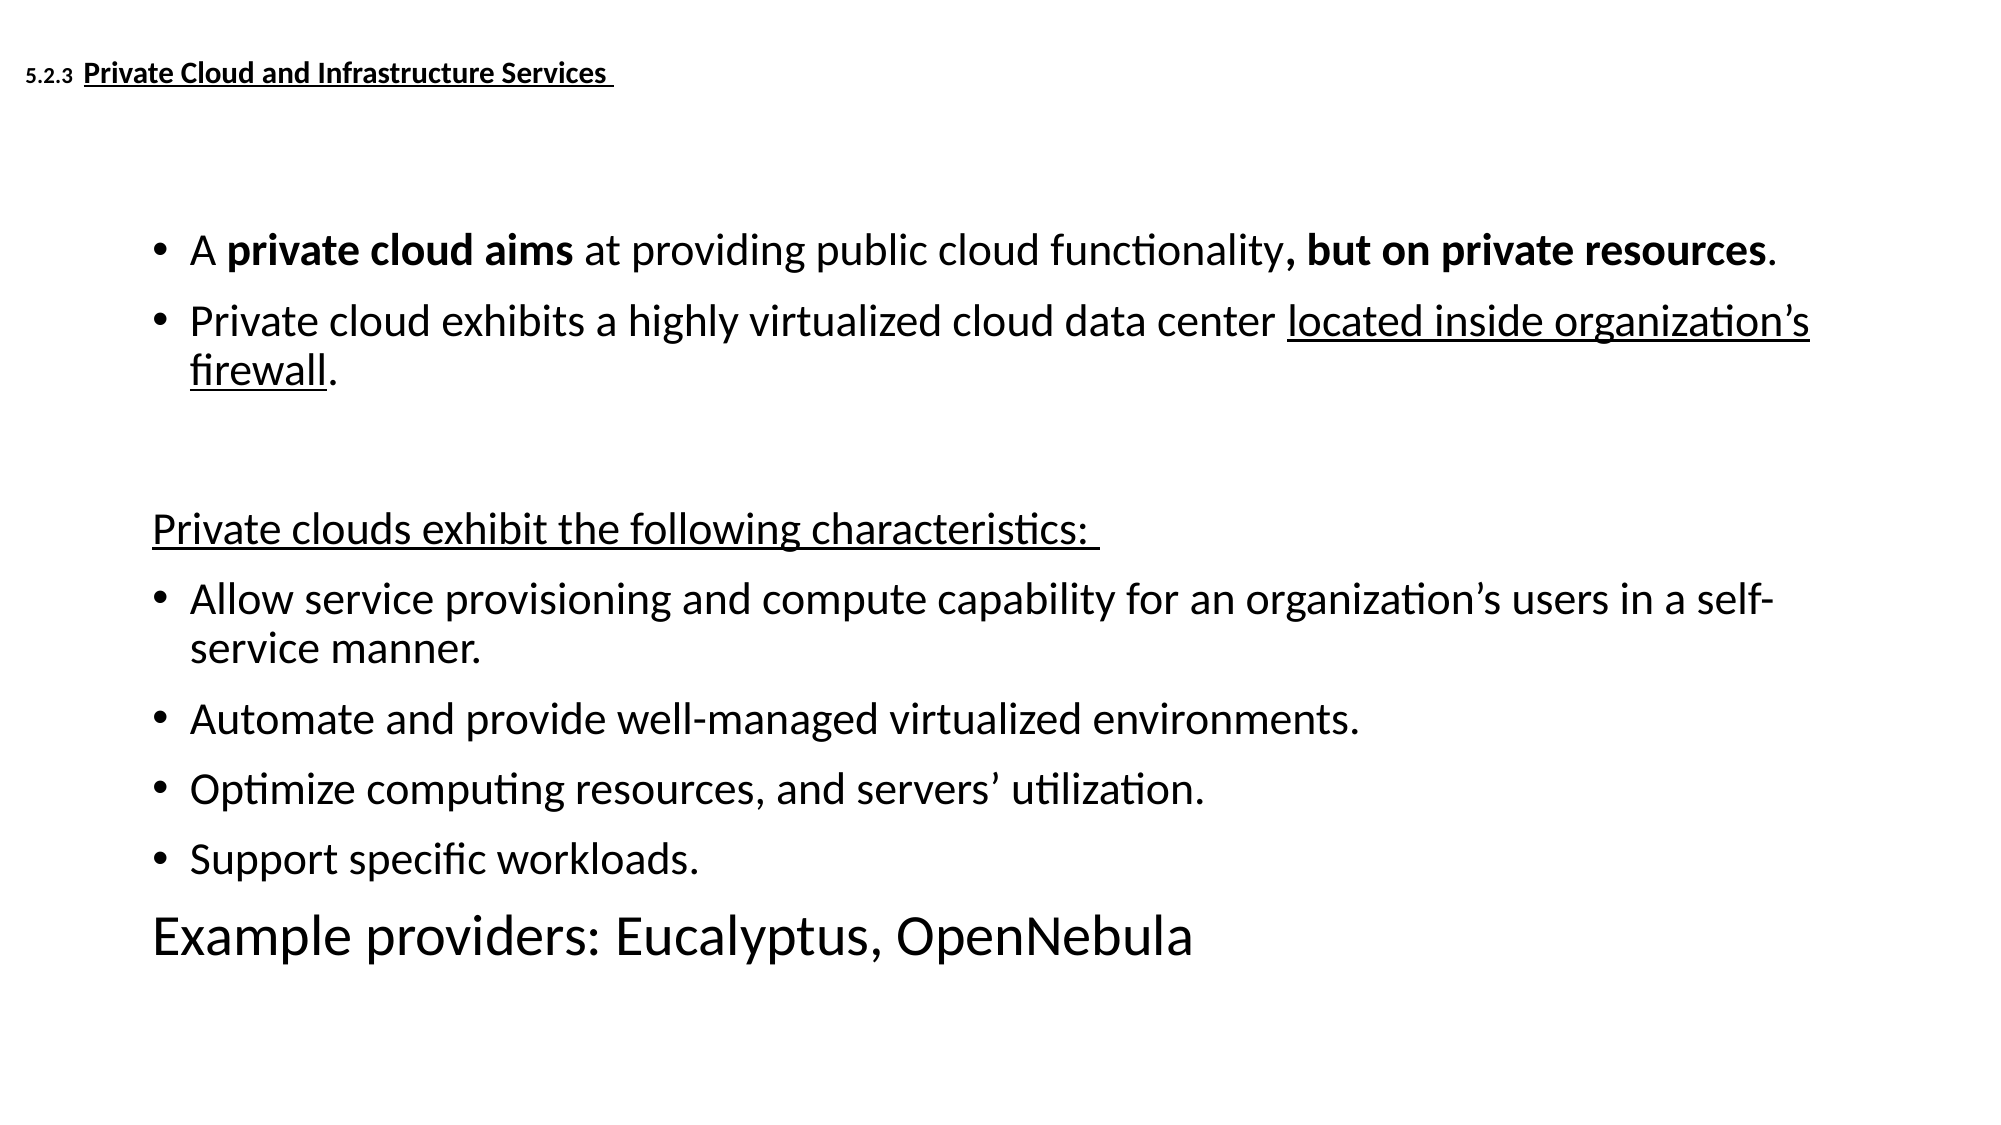

# 5.2.3  Private Cloud and Infrastructure Services

A private cloud aims at providing public cloud functionality, but on private resources.
Private cloud exhibits a highly virtualized cloud data center located inside organization’s firewall.

Private clouds exhibit the following characteristics:
Allow service provisioning and compute capability for an organization’s users in a self-service manner.
Automate and provide well-managed virtualized environments.
Optimize computing resources, and servers’ utilization.
Support specific workloads.
Example providers: Eucalyptus, OpenNebula